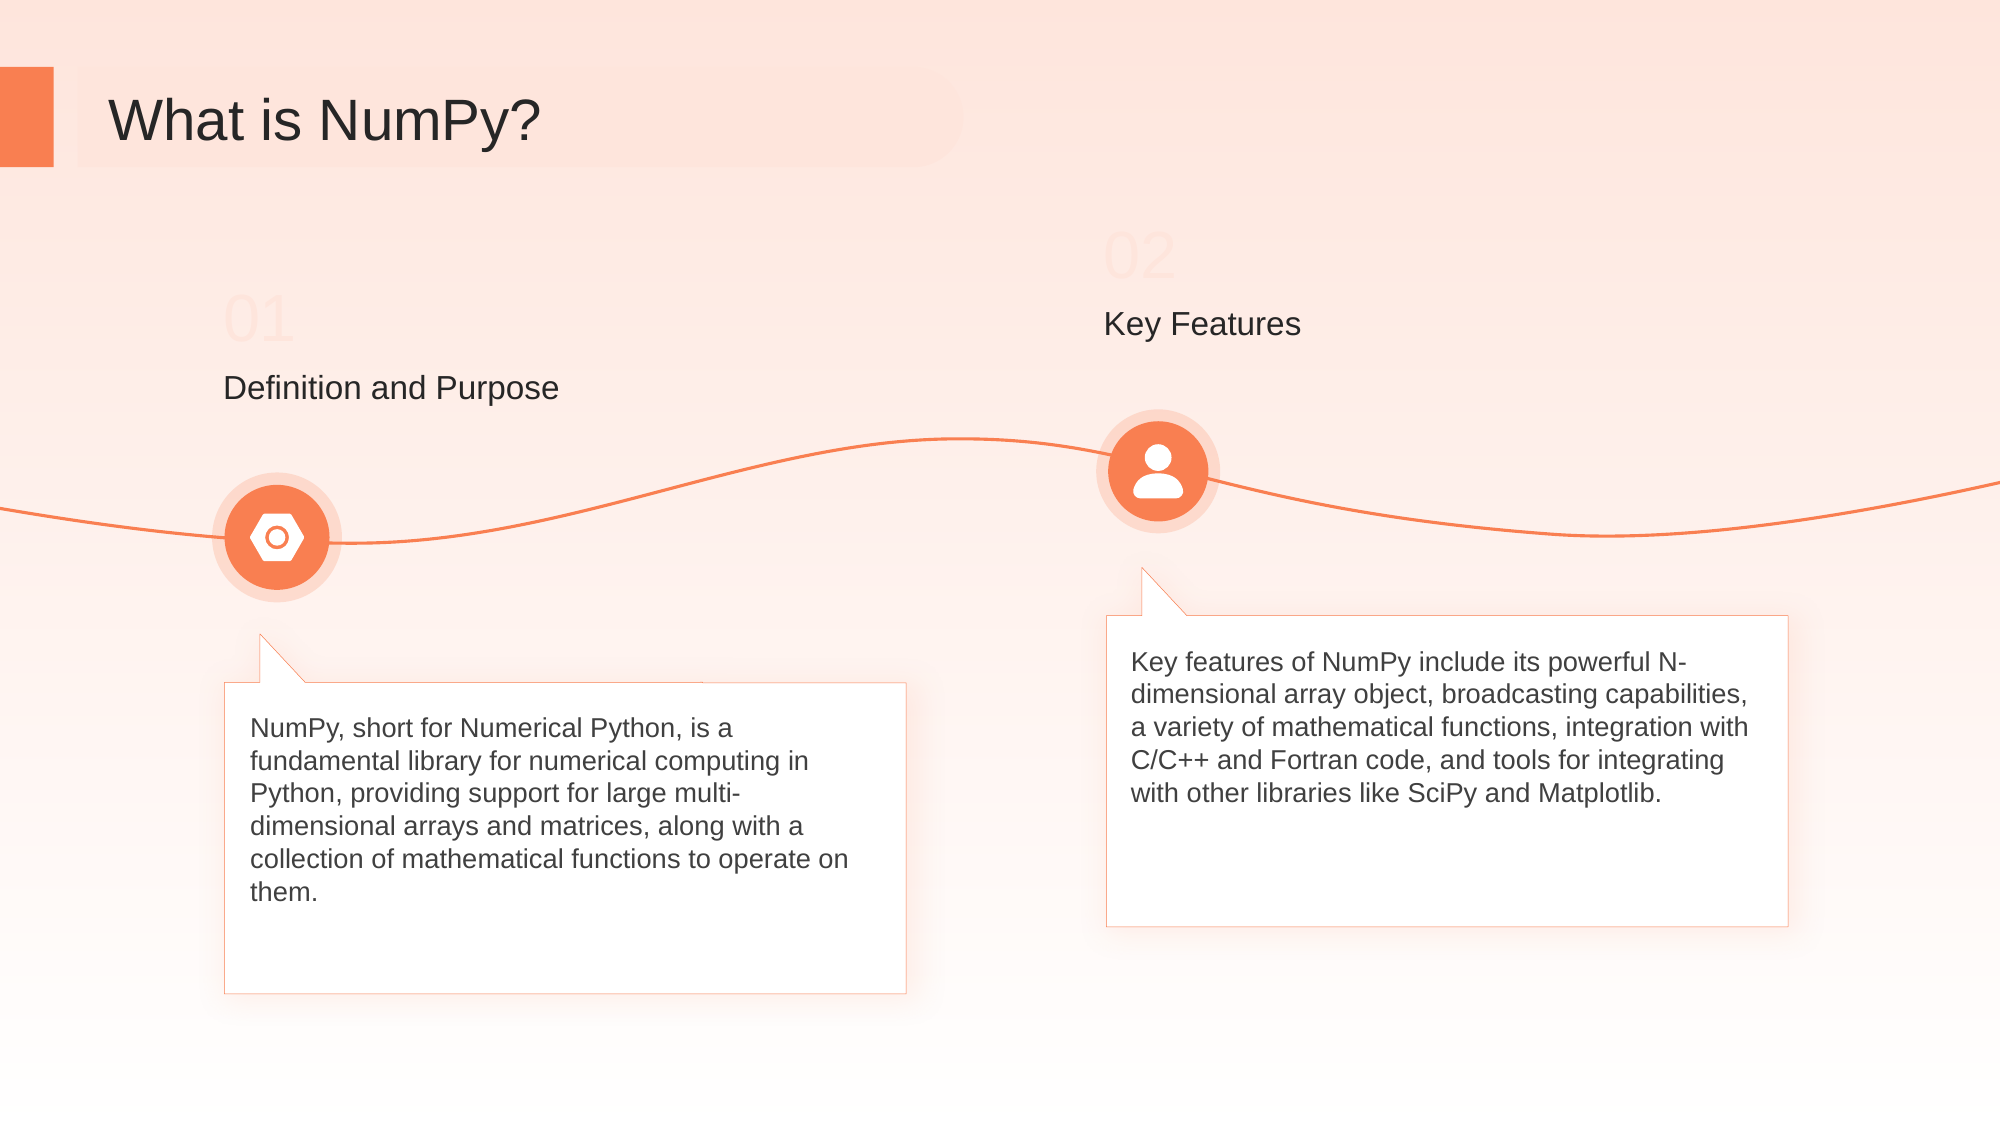

What is NumPy?

02
01

Key Features
Definition and Purpose

Key features of NumPy include its powerful N- dimensional array object, broadcasting capabilities, a variety of mathematical functions, integration with C/C++ and Fortran code, and tools for integrating with other libraries like SciPy and Matplotlib.
NumPy, short for Numerical Python, is a fundamental library for numerical computing in Python, providing support for large multi- dimensional arrays and matrices, along with a collection of mathematical functions to operate on them.